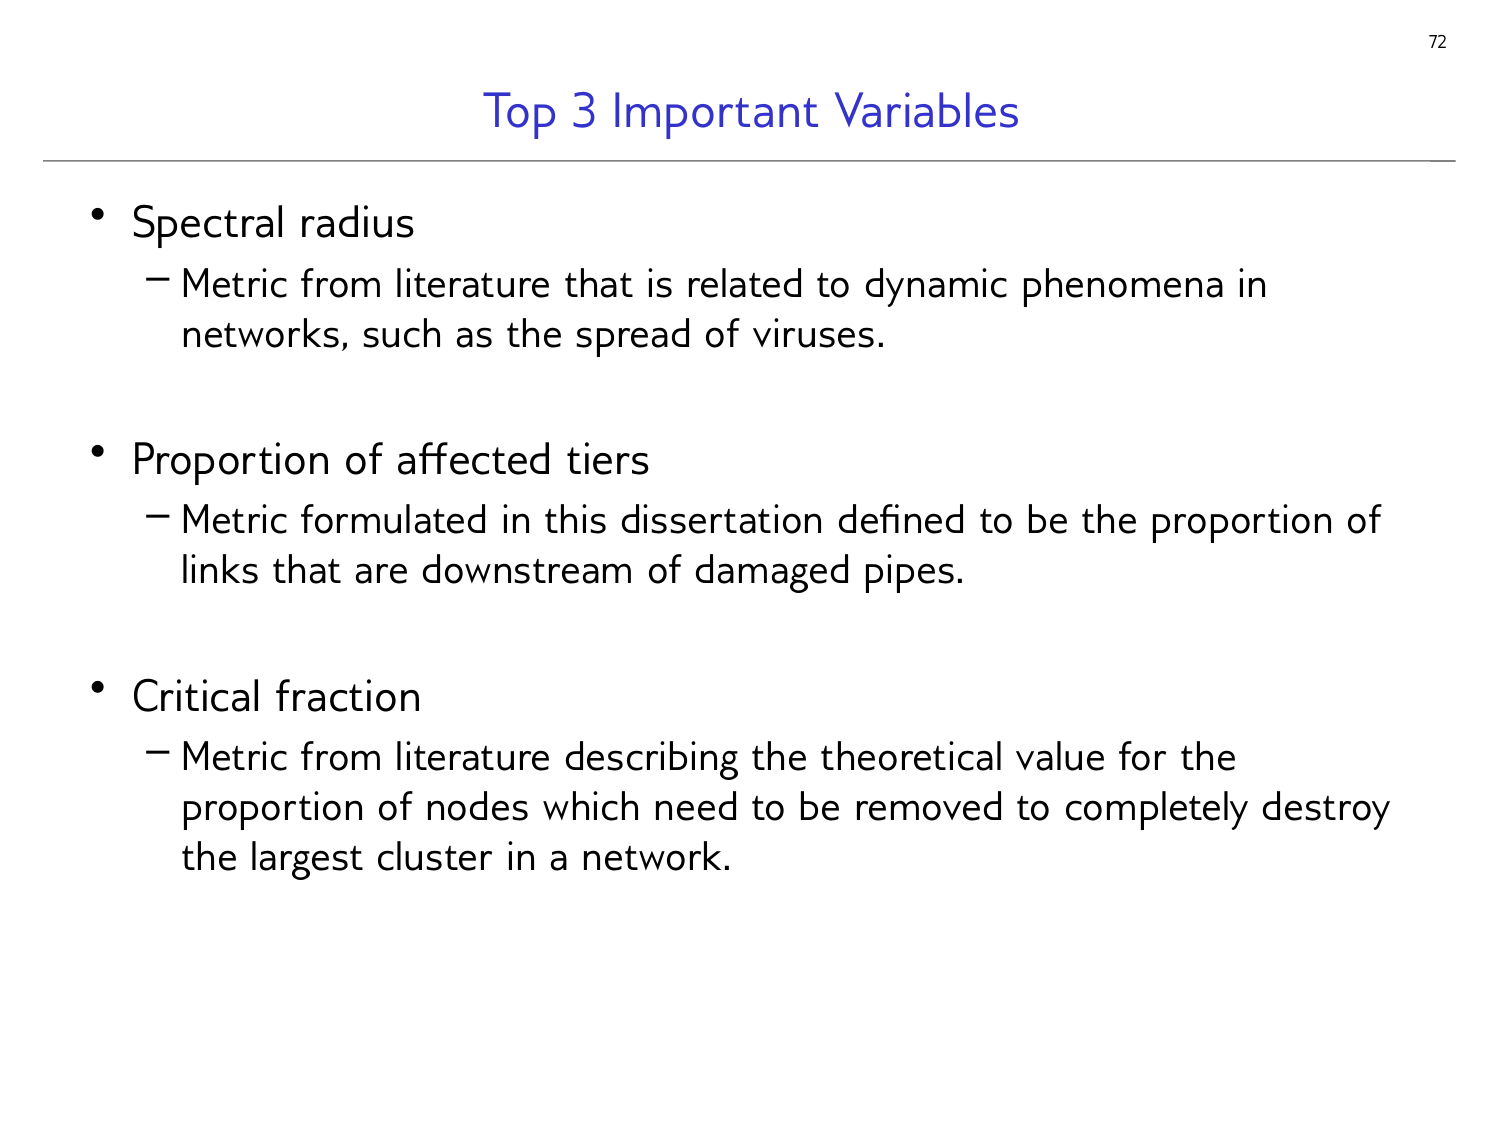

# Top 3 Important Variables
Spectral radius
Metric from literature that is related to dynamic phenomena in networks, such as the spread of viruses.

Proportion of affected tiers
Metric formulated in this dissertation defined to be the proportion of links that are downstream of damaged pipes.

Critical fraction
Metric from literature describing the theoretical value for the proportion of nodes which need to be removed to completely destroy the largest cluster in a network.